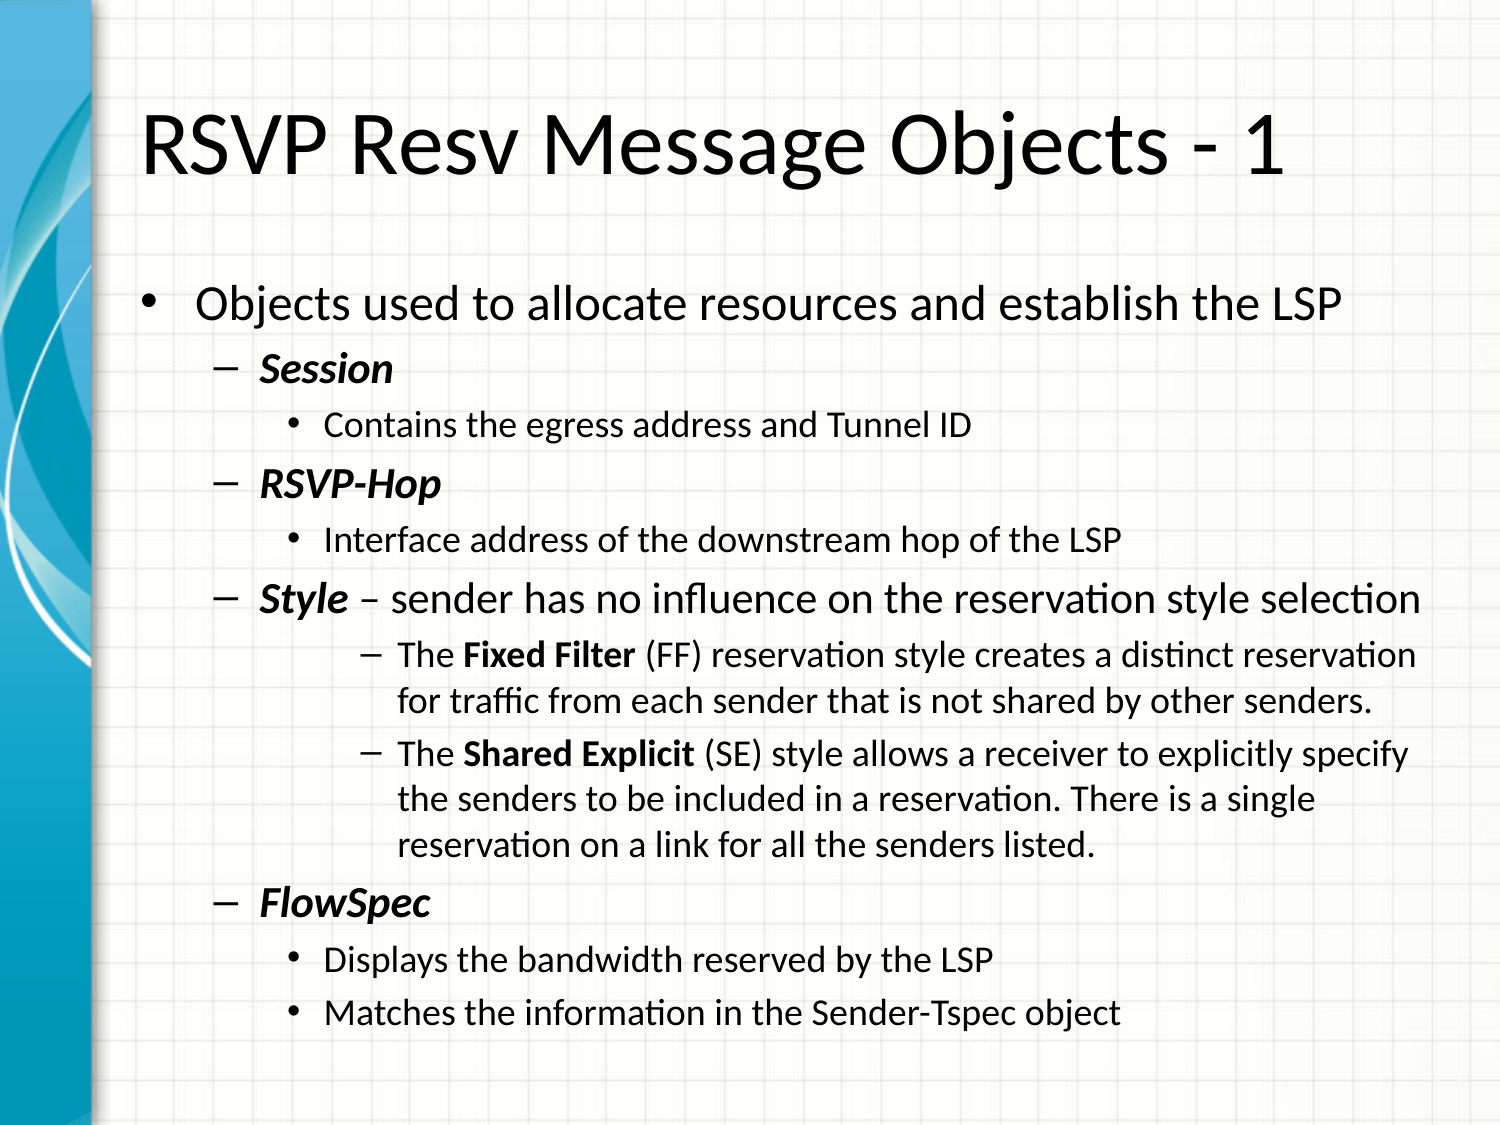

# RSVP Resv Message Objects - 1
Objects used to allocate resources and establish the LSP
Session
Contains the egress address and Tunnel ID
RSVP-Hop
Interface address of the downstream hop of the LSP
Style – sender has no influence on the reservation style selection
The Fixed Filter (FF) reservation style creates a distinct reservation for traffic from each sender that is not shared by other senders.
The Shared Explicit (SE) style allows a receiver to explicitly specify the senders to be included in a reservation. There is a single reservation on a link for all the senders listed.
FlowSpec
Displays the bandwidth reserved by the LSP
Matches the information in the Sender-Tspec object